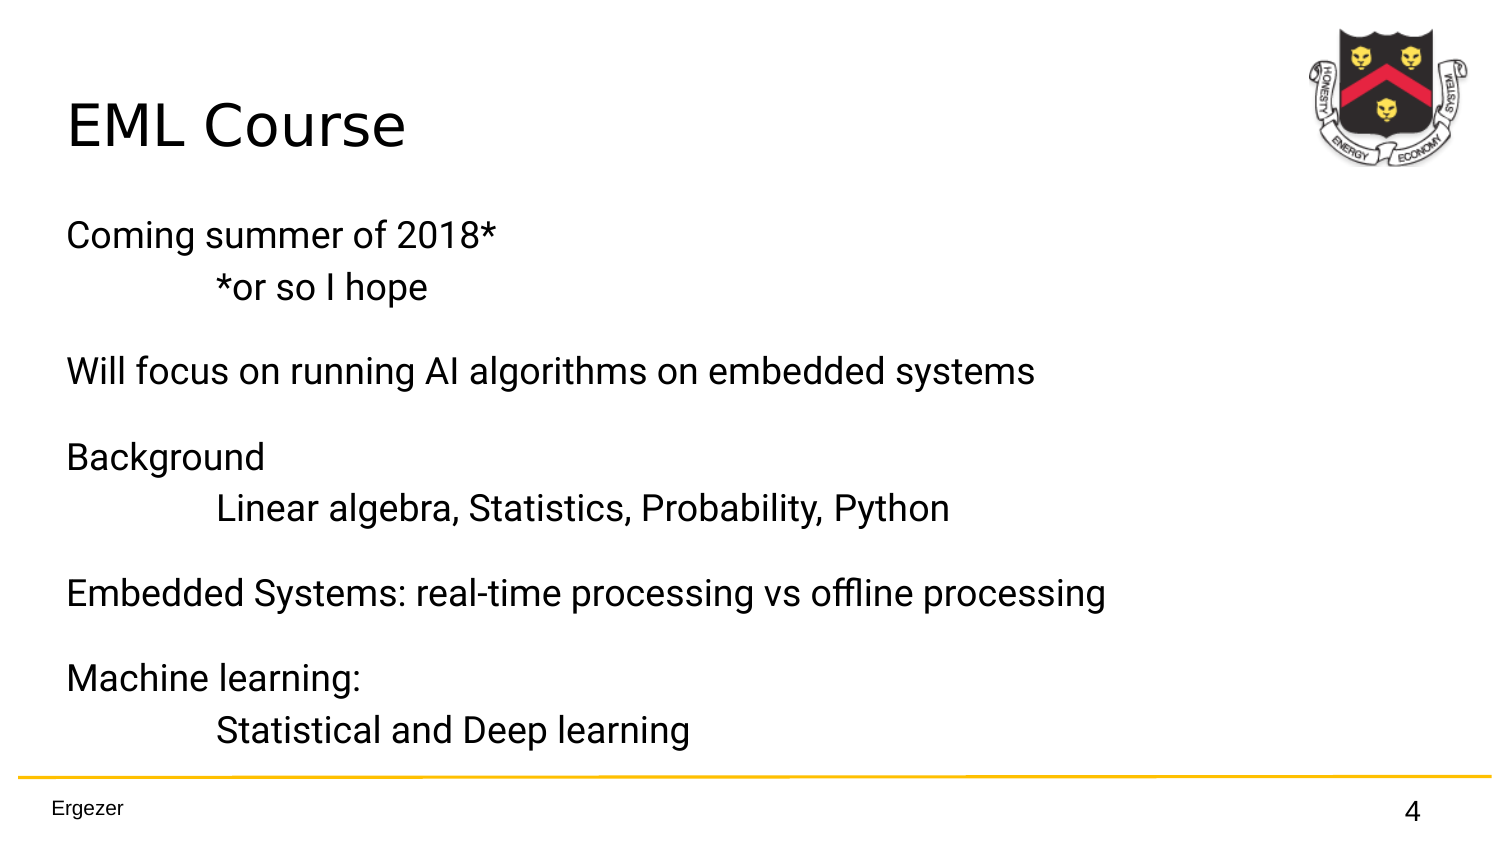

# EML Course
Coming summer of 2018*
	*or so I hope
Will focus on running AI algorithms on embedded systems
Background
	Linear algebra, Statistics, Probability, Python
Embedded Systems: real-time processing vs offline processing
Machine learning:
	Statistical and Deep learning
4